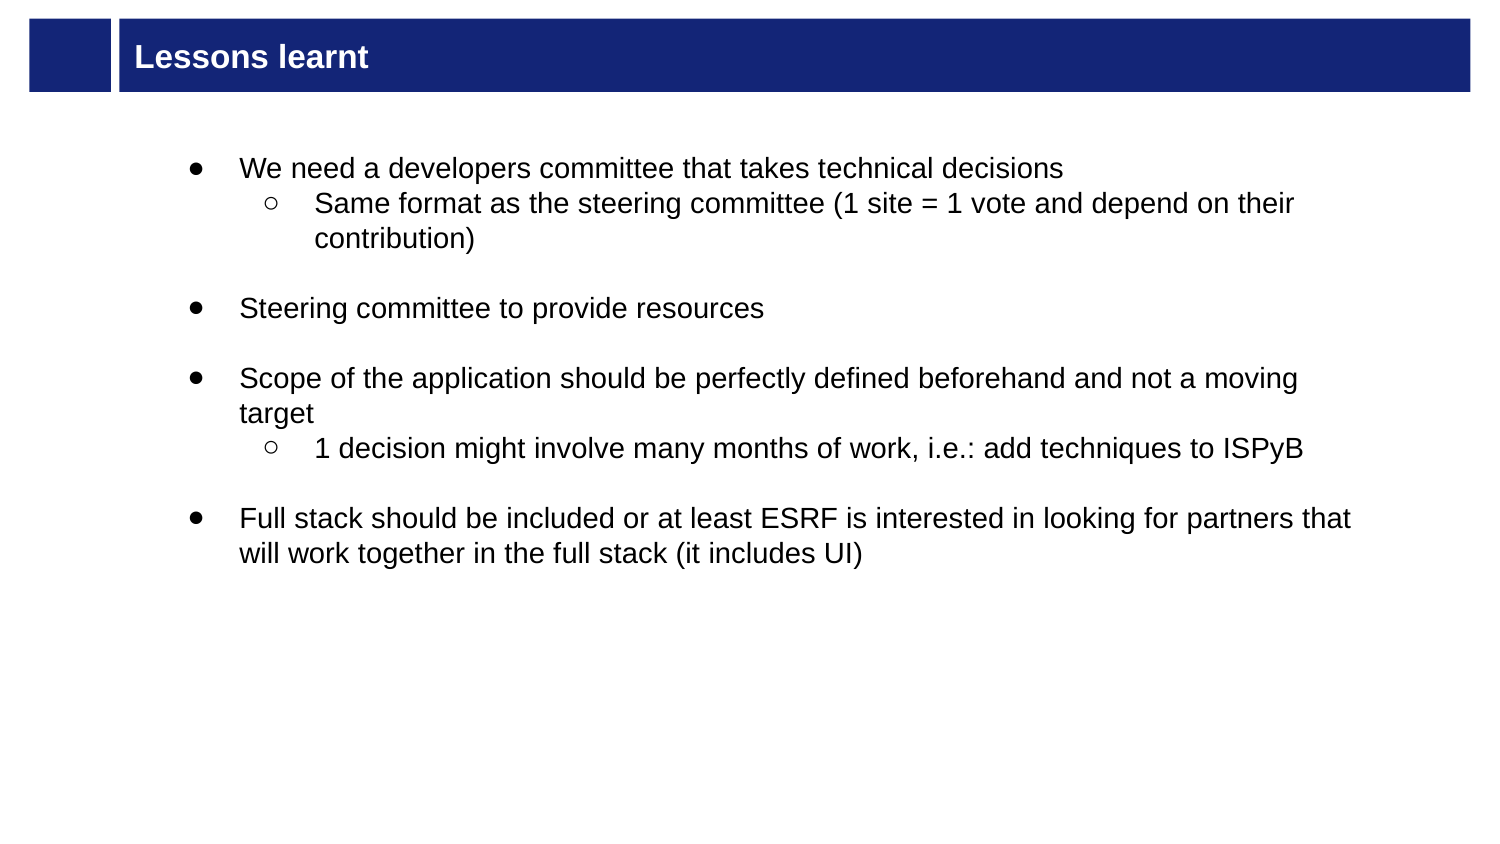

# Lessons learnt
We need a developers committee that takes technical decisions
Same format as the steering committee (1 site = 1 vote and depend on their contribution)

Steering committee to provide resources

Scope of the application should be perfectly defined beforehand and not a moving target
1 decision might involve many months of work, i.e.: add techniques to ISPyB

Full stack should be included or at least ESRF is interested in looking for partners that will work together in the full stack (it includes UI)